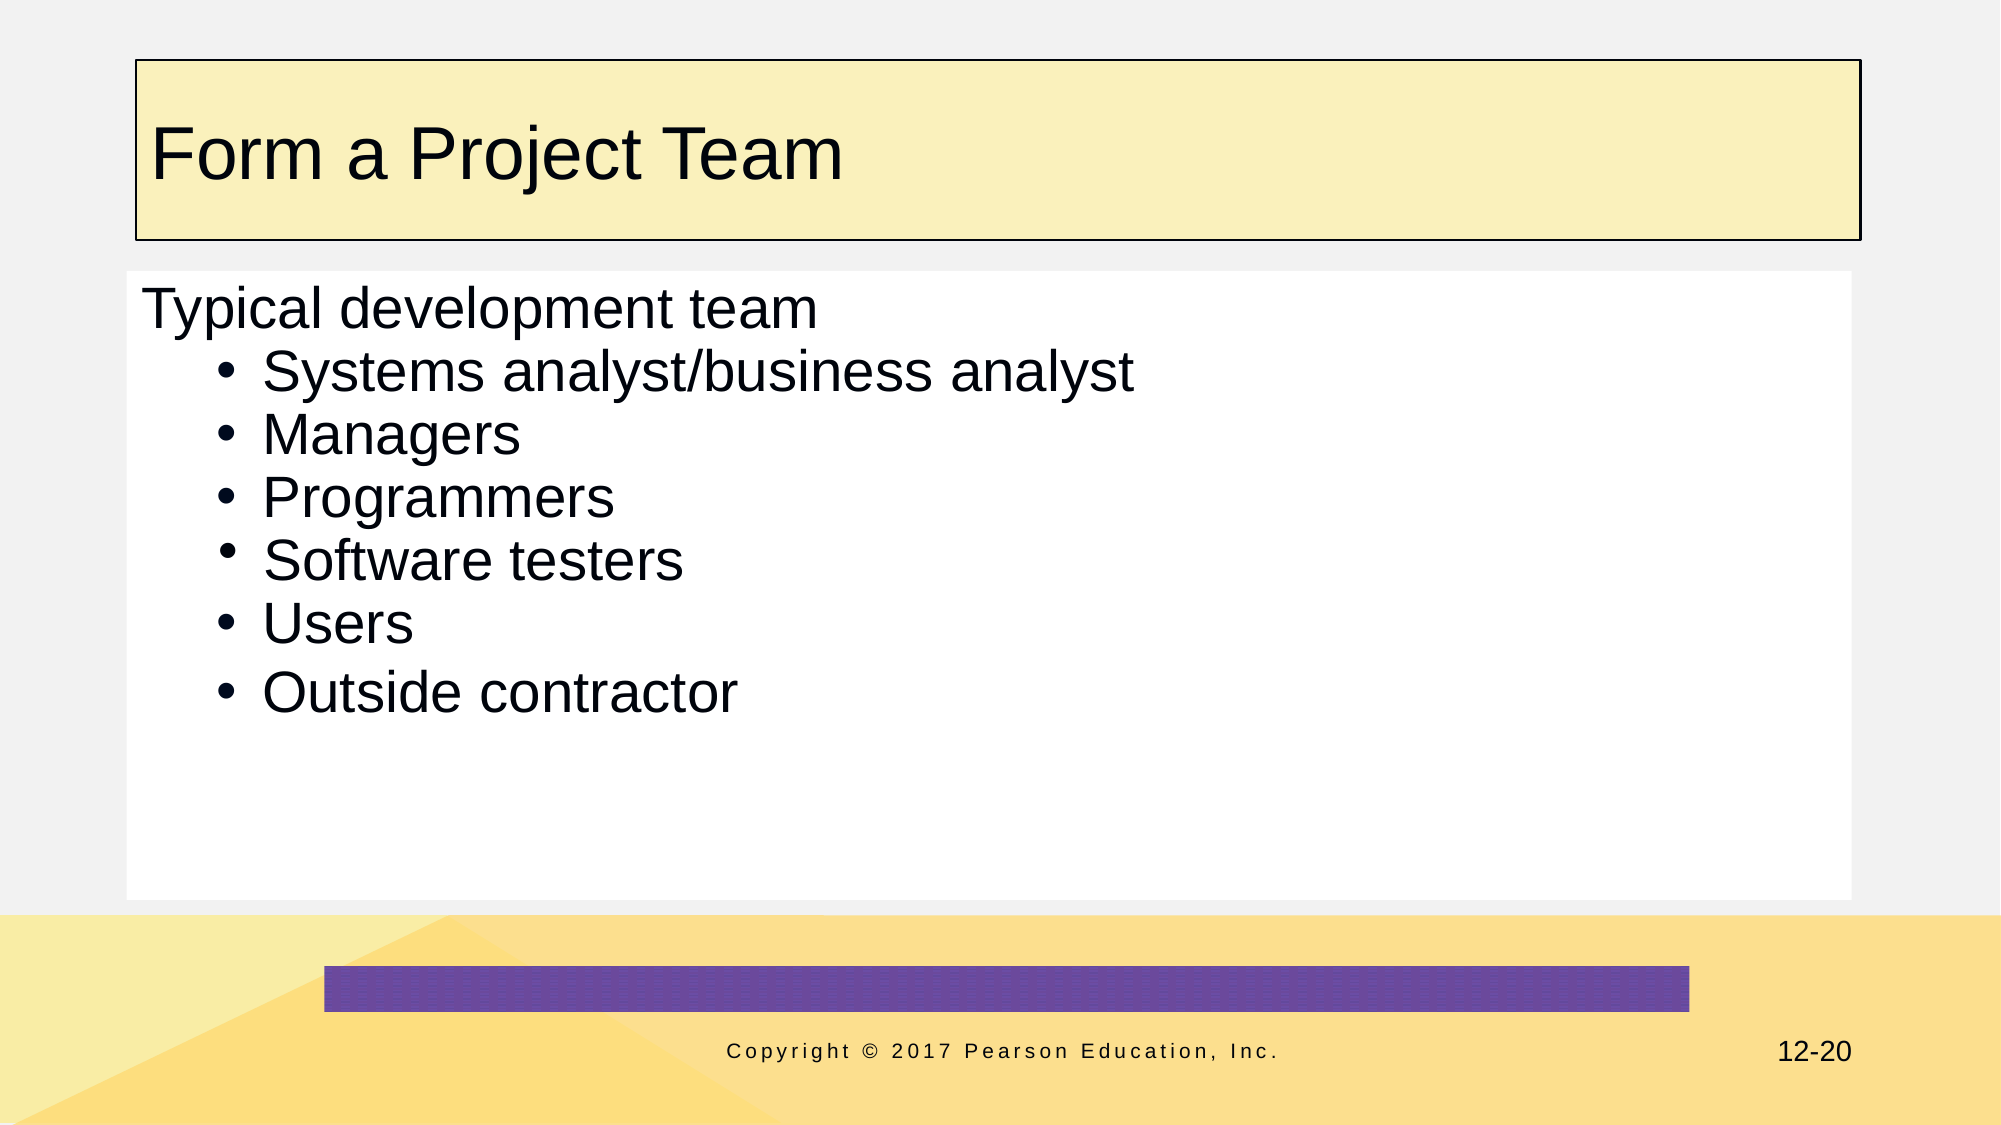

# Form a Project Team
Typical development team
Systems analyst/business analyst
Managers
Programmers
Software testers
Users
Outside contractor

Copyright © 2017 Pearson Education, Inc.